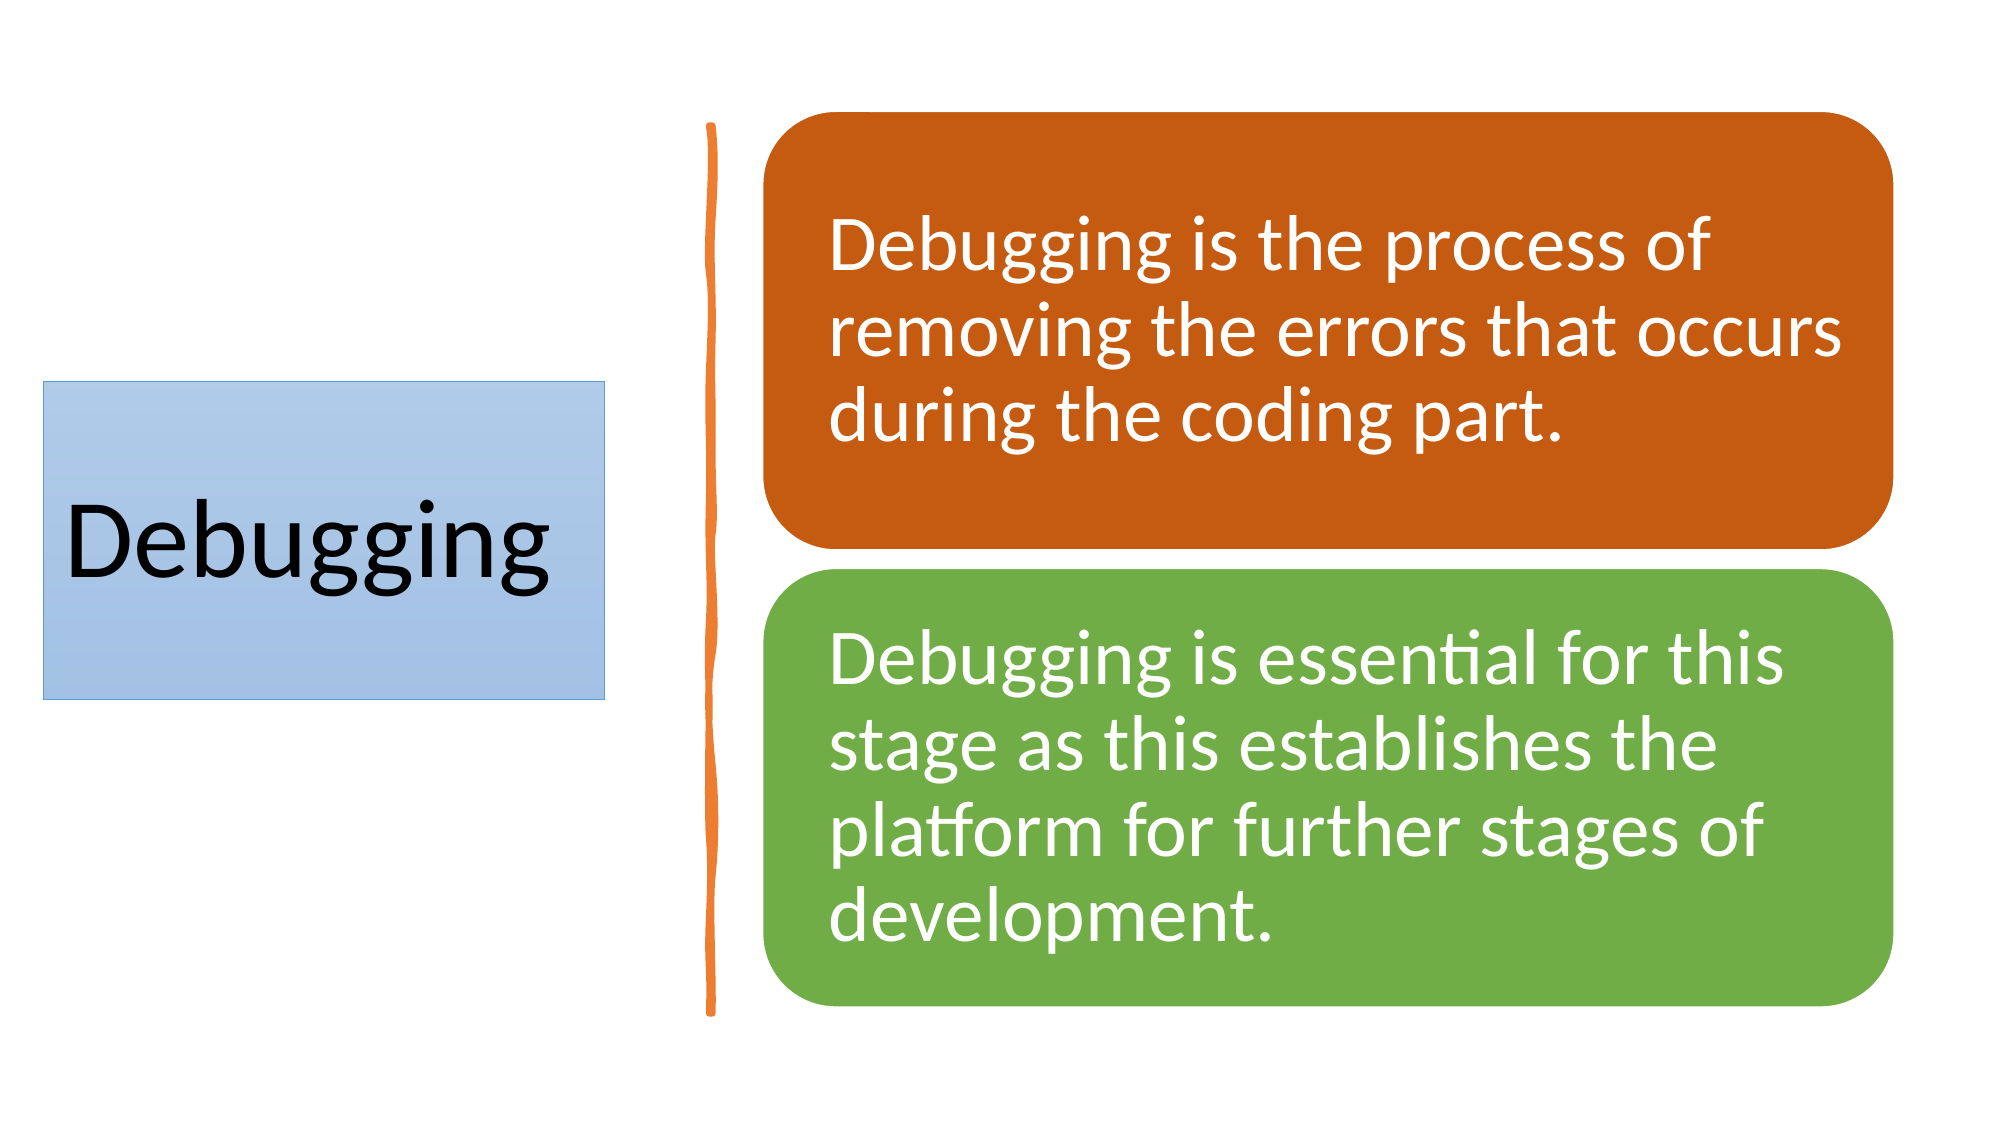

Debugging is the process of removing the errors that occurs during the coding part.
Debugging is essential for this stage as this establishes the platform for further stages of development.
# Debugging